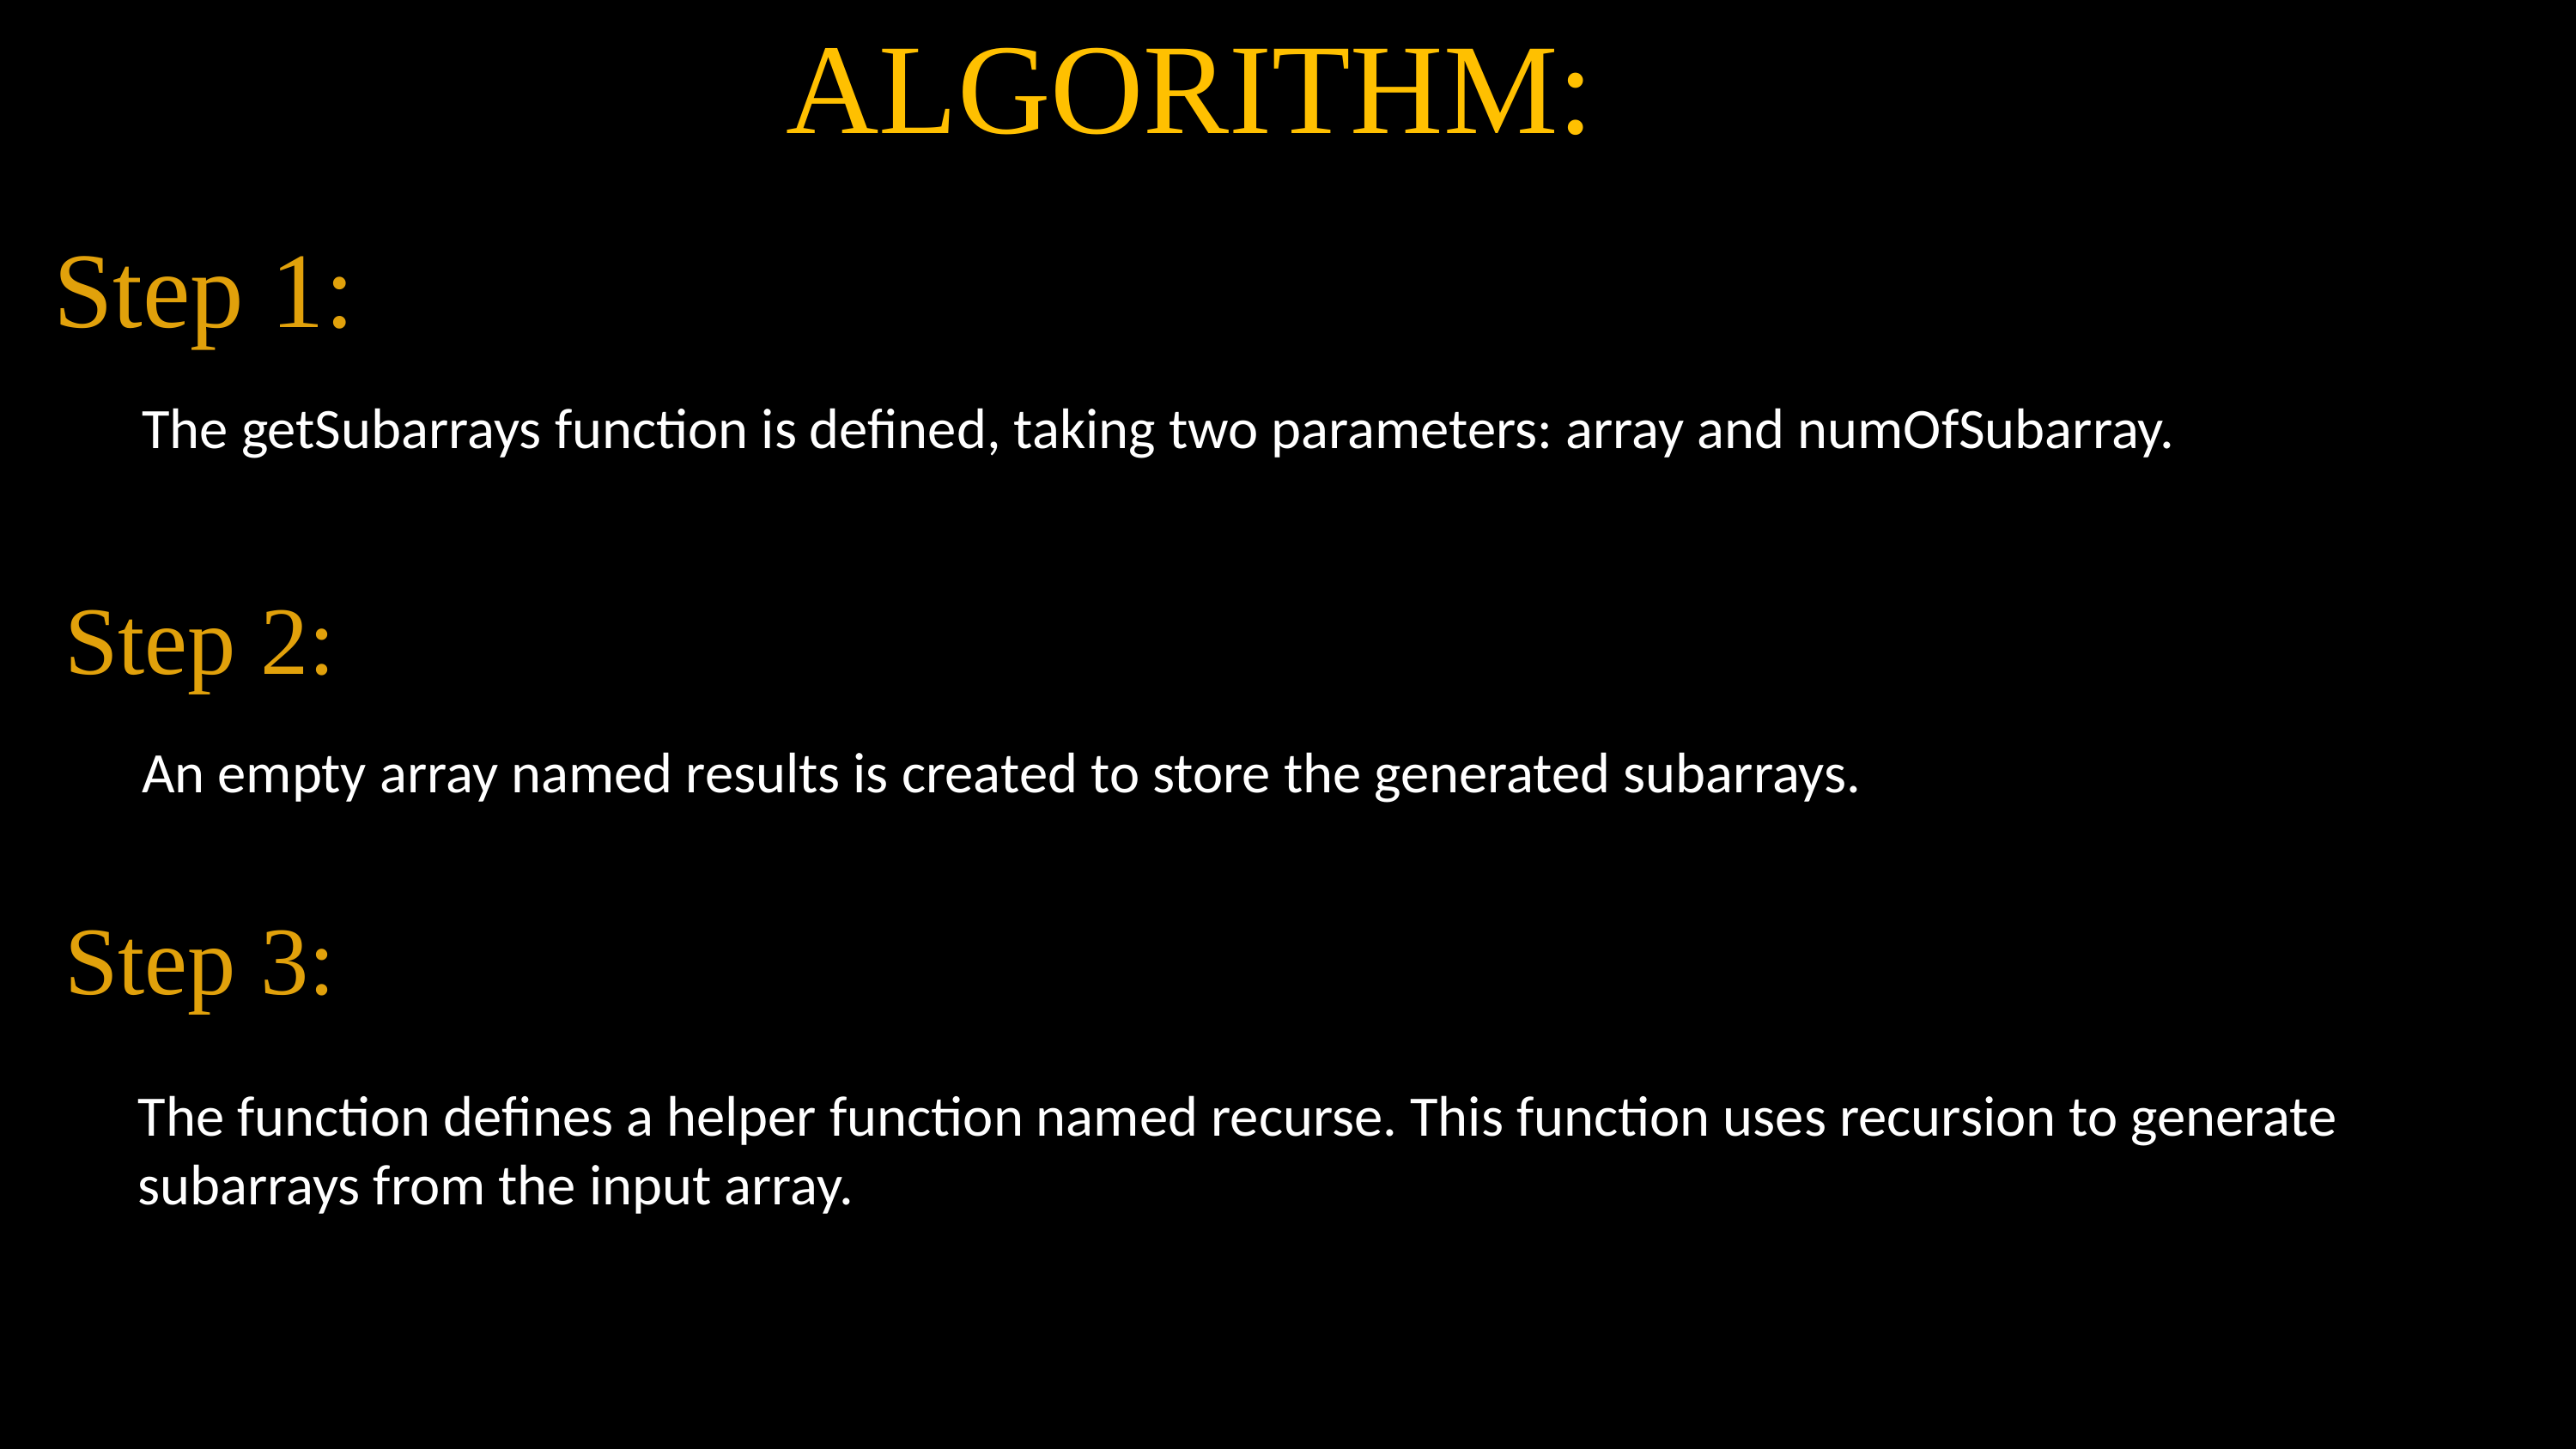

ALGORITHM:
Step 1:
The getSubarrays function is defined, taking two parameters: array and numOfSubarray.
Step 2:
An empty array named results is created to store the generated subarrays.
Step 3:
The function defines a helper function named recurse. This function uses recursion to generate subarrays from the input array.